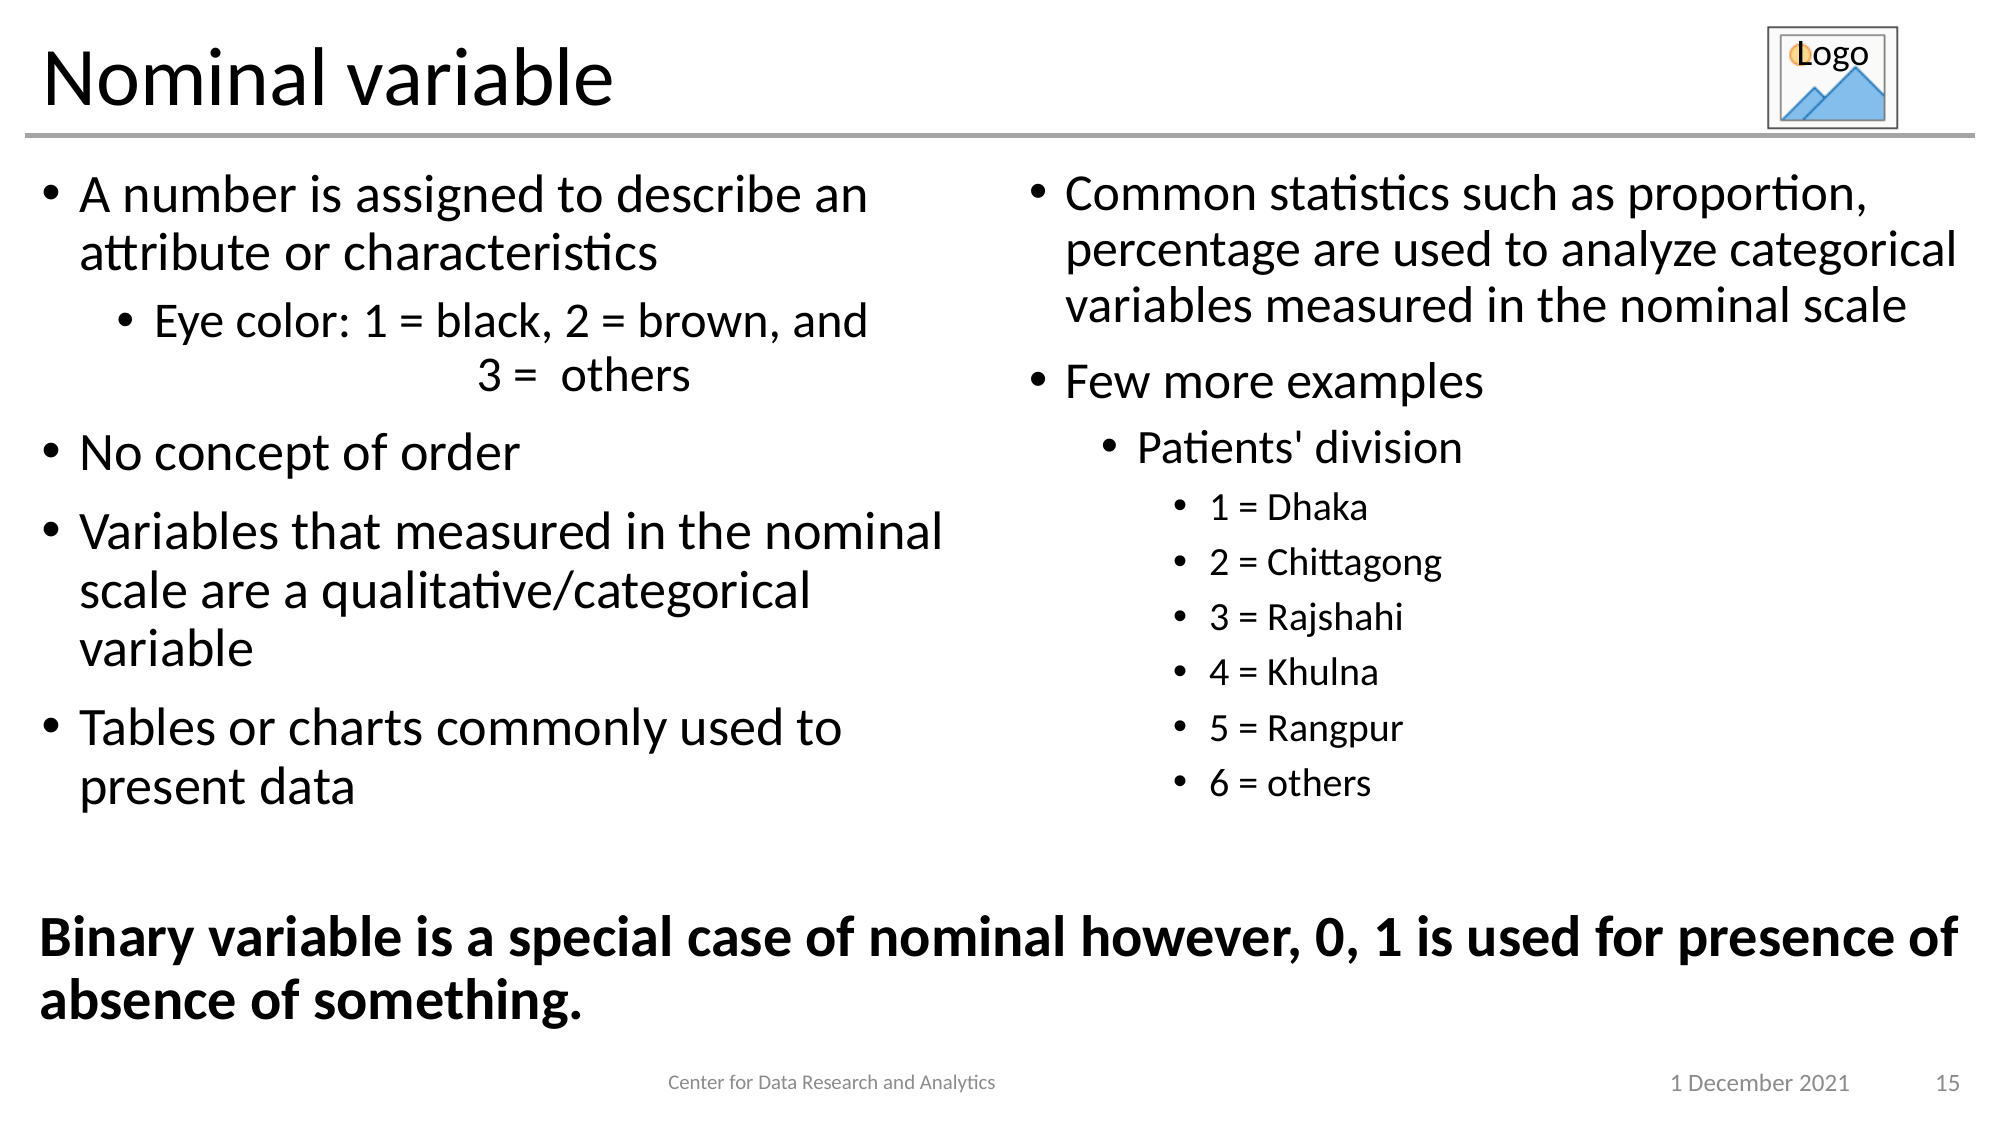

# Nominal variable
A number is assigned to describe an attribute or characteristics
Eye color: 1 = black, 2 = brown, and	               		  3 =  others
No concept of order
Variables that measured in the nominal scale are a qualitative/categorical variable
Tables or charts commonly used to present data

Common statistics such as proportion, percentage are used to analyze categorical variables measured in the nominal scale
Few more examples
Patients' division
1 = Dhaka
2 = Chittagong
3 = Rajshahi
4 = Khulna
5 = Rangpur
6 = others
Binary variable is a special case of nominal however, 0, 1 is used for presence of absence of something.
15
Center for Data Research and Analytics
1 December 2021